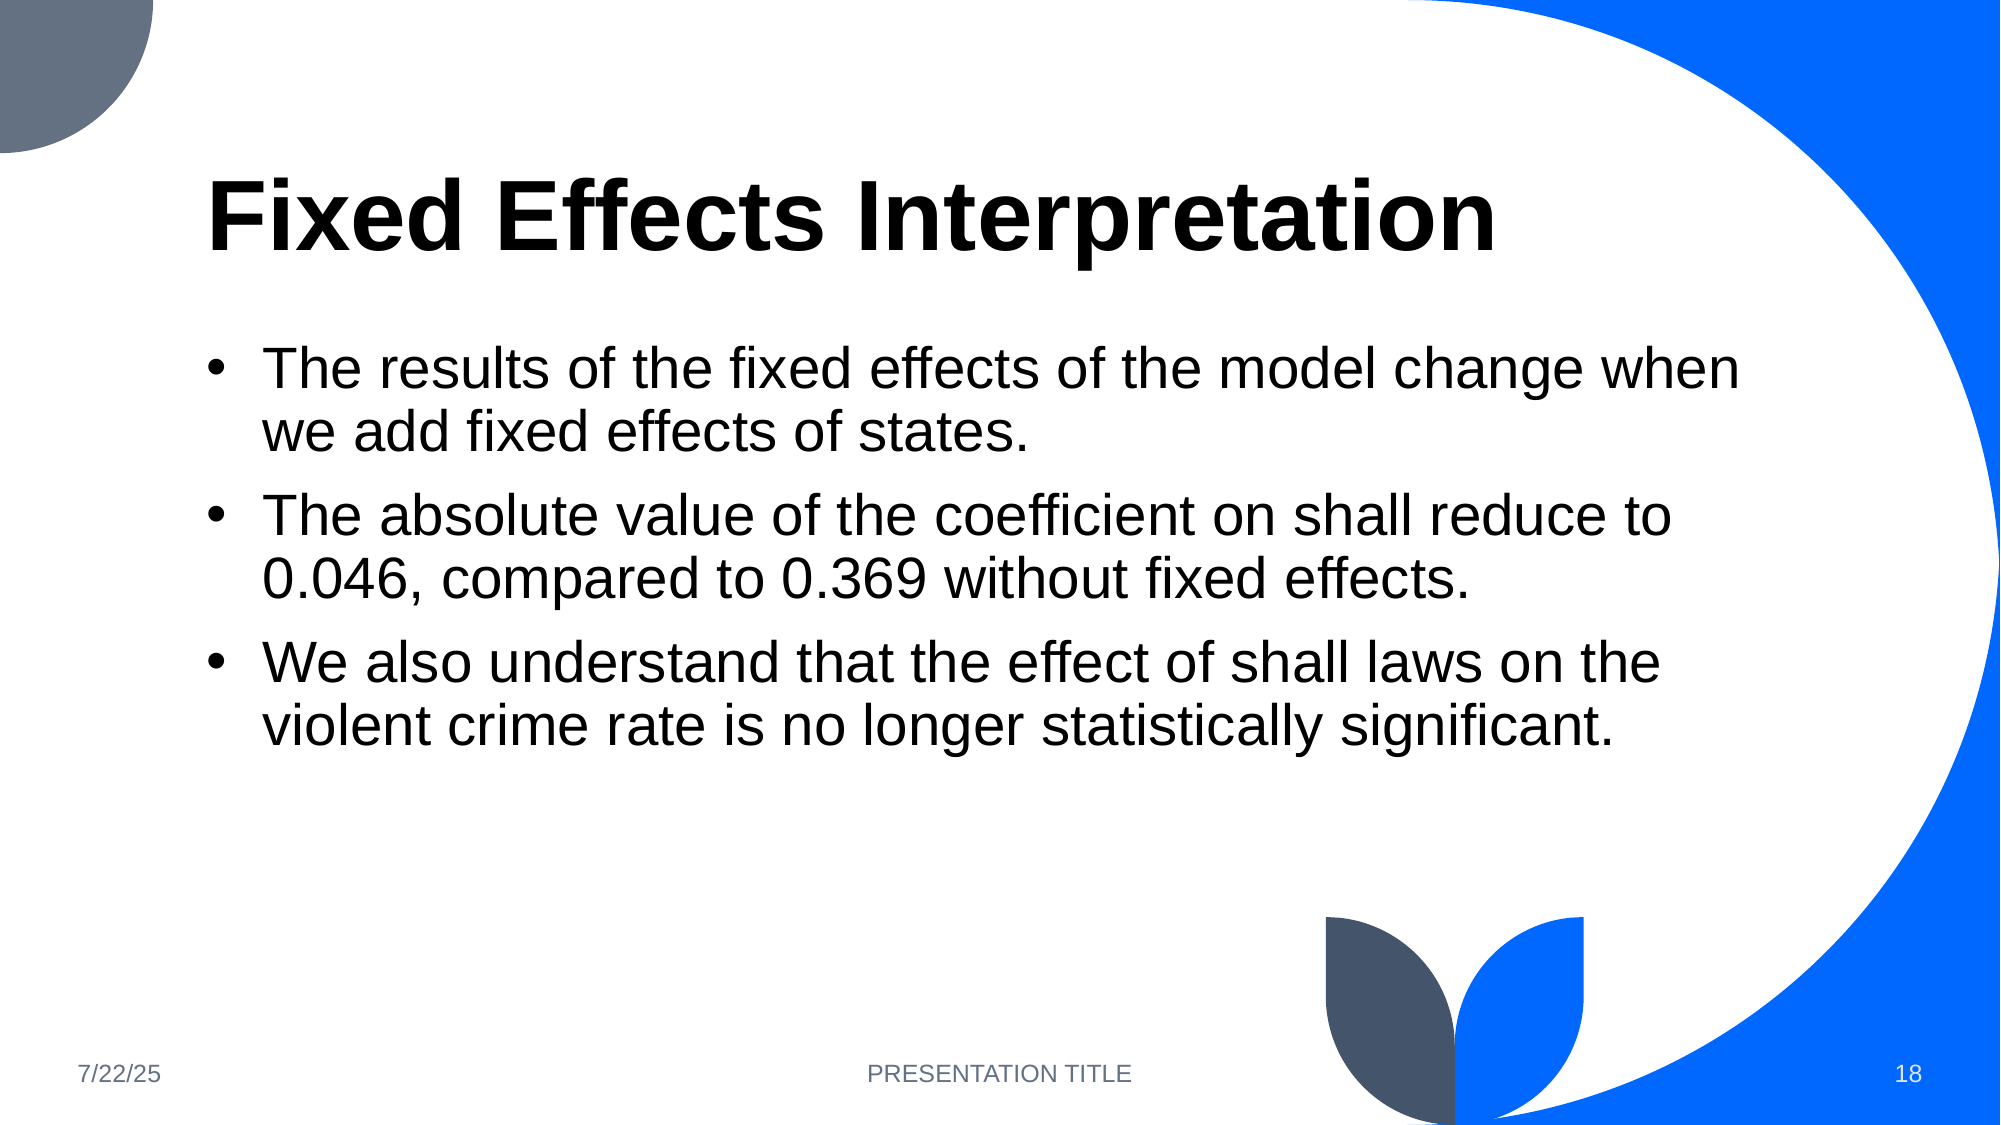

# Fixed Effects Interpretation
The results of the fixed effects of the model change when we add fixed effects of states.
The absolute value of the coefficient on shall reduce to 0.046, compared to 0.369 without fixed effects.
We also understand that the effect of shall laws on the violent crime rate is no longer statistically significant.

7/22/25
PRESENTATION TITLE
18